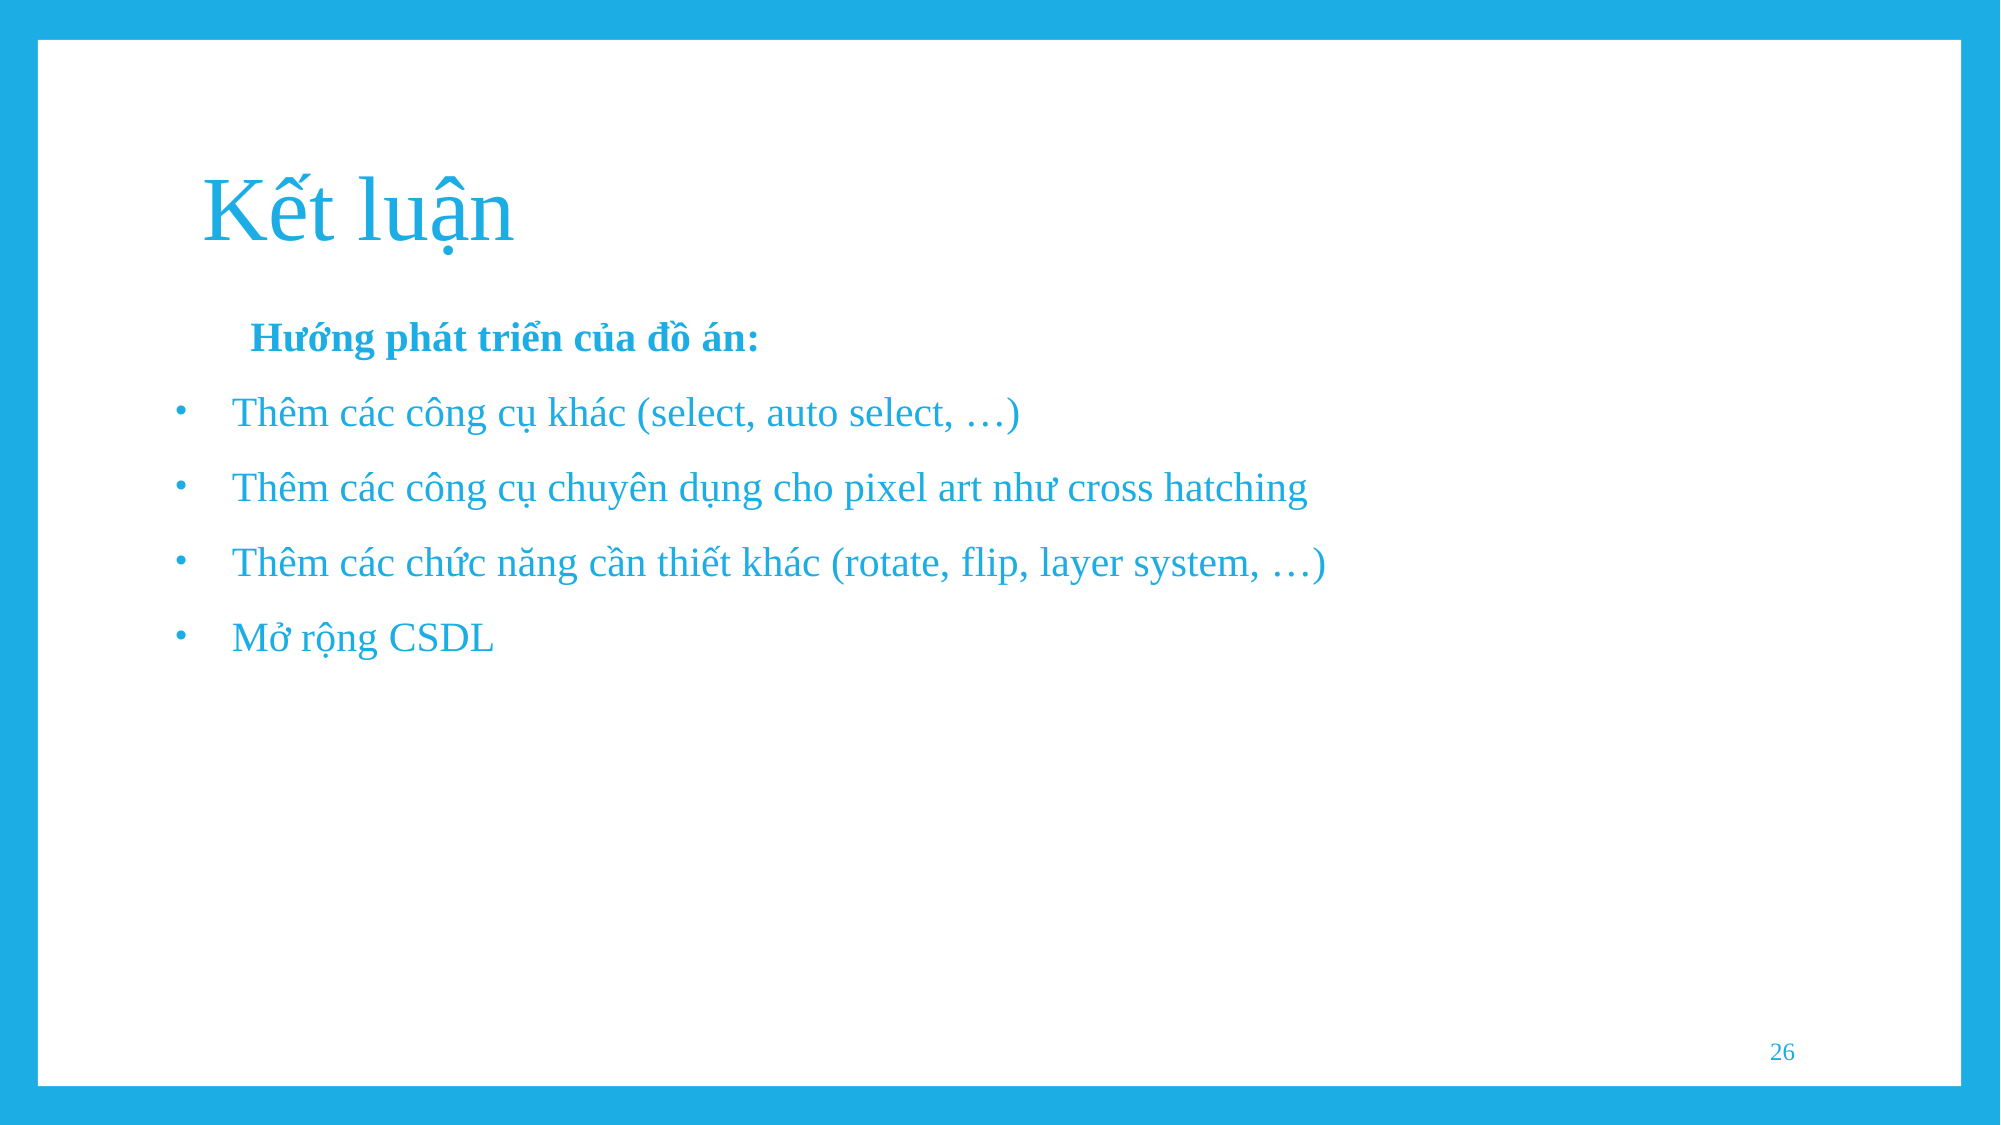

# Kết luận
Hướng phát triển của đồ án:
Thêm các công cụ khác (select, auto select, …)
Thêm các công cụ chuyên dụng cho pixel art như cross hatching
Thêm các chức năng cần thiết khác (rotate, flip, layer system, …)
Mở rộng CSDL
26